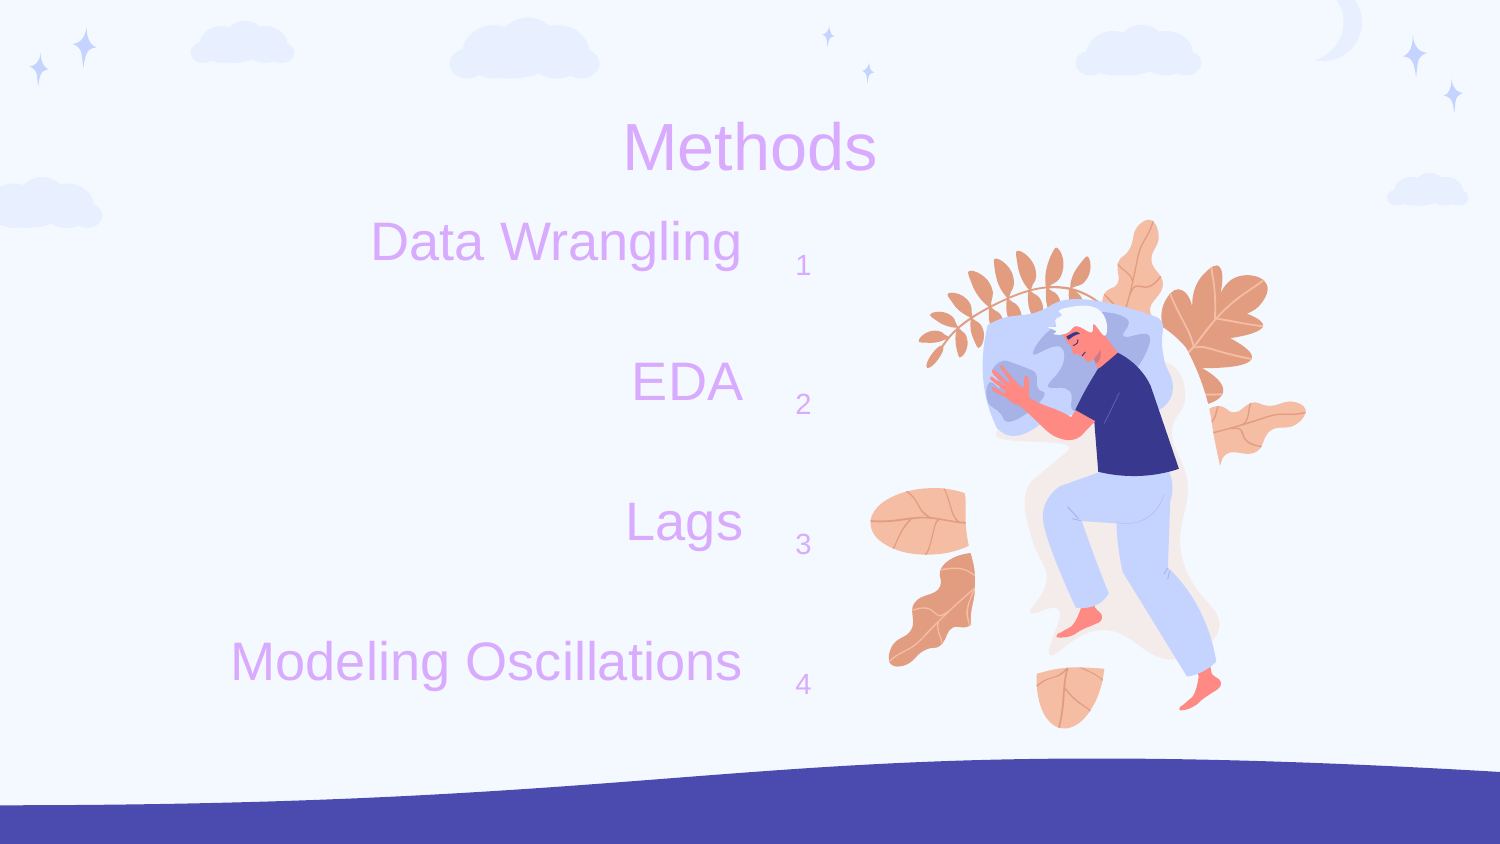

# Methods
Data Wrangling

1
Despite being red, Mars is cold
EDA
2
It’s the closest planet to the Sun
Lags
3
Saturn is a gas giant and has rings
Modeling Oscillations
4
Venus has high temperatures